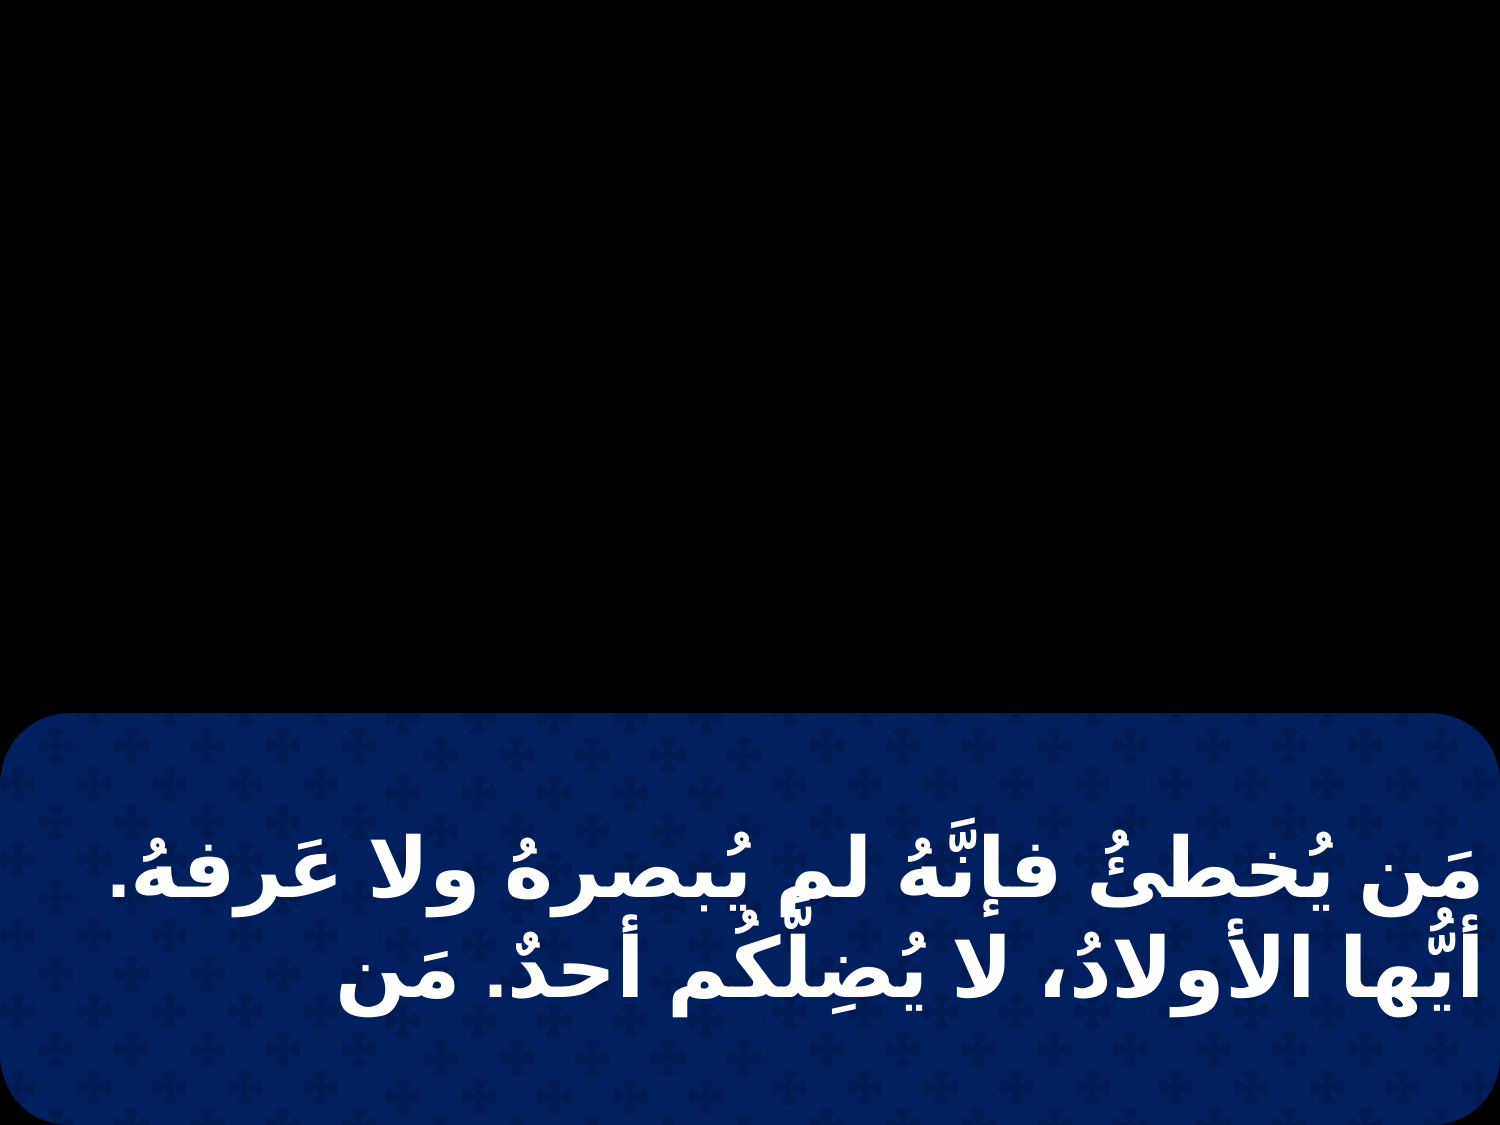

مَن يُخطئُ فإنَّهُ لم يُبصرهُ ولا عَرفهُ. أيُّها الأولادُ، لا يُضِلَّكُم أحدٌ. مَن